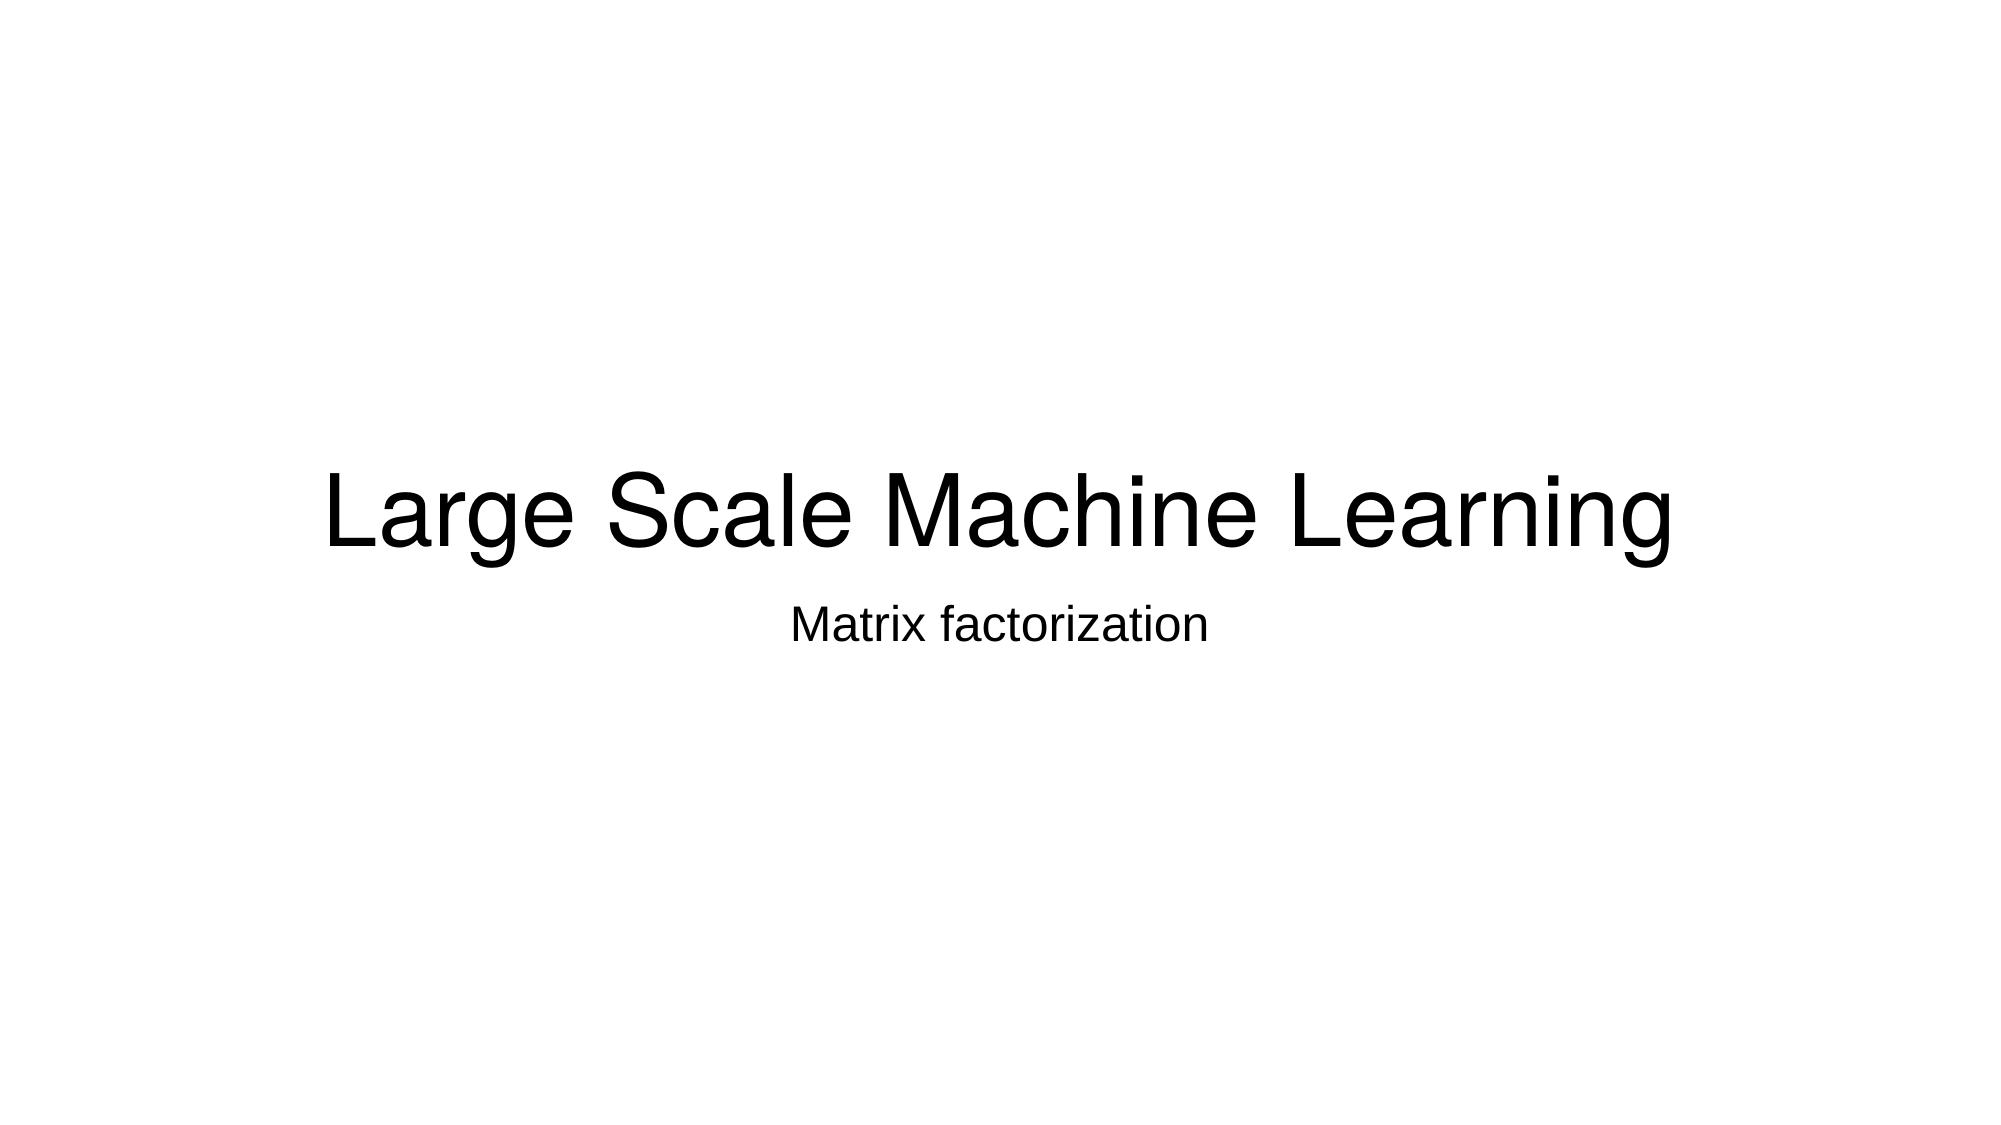

# Large Scale Machine Learning
Matrix factorization